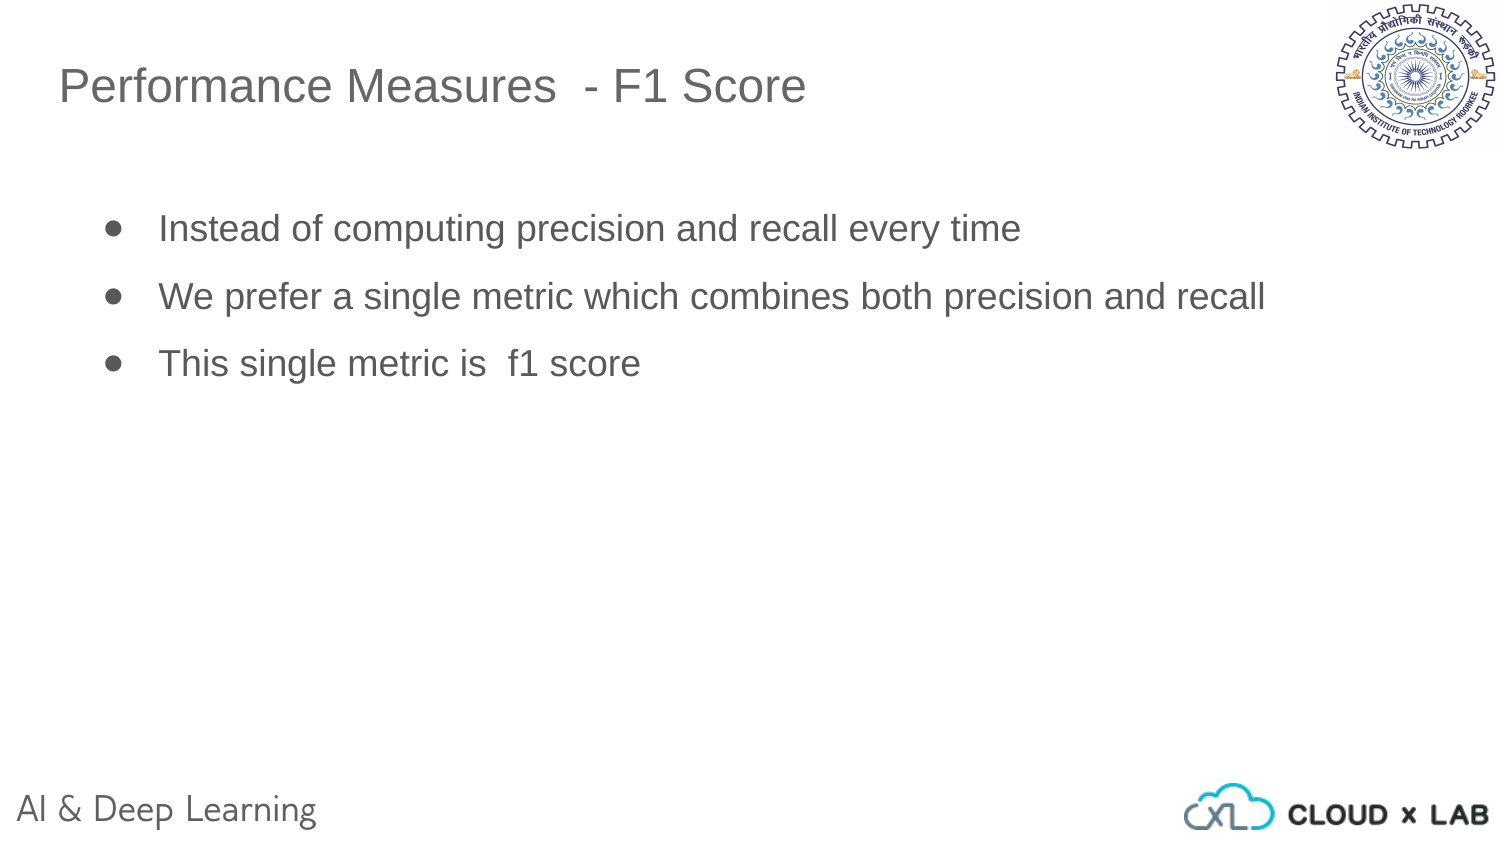

Performance Measures  - F1 Score
Instead of computing precision and recall every time
We prefer a single metric which combines both precision and recall
This single metric is  f1 score